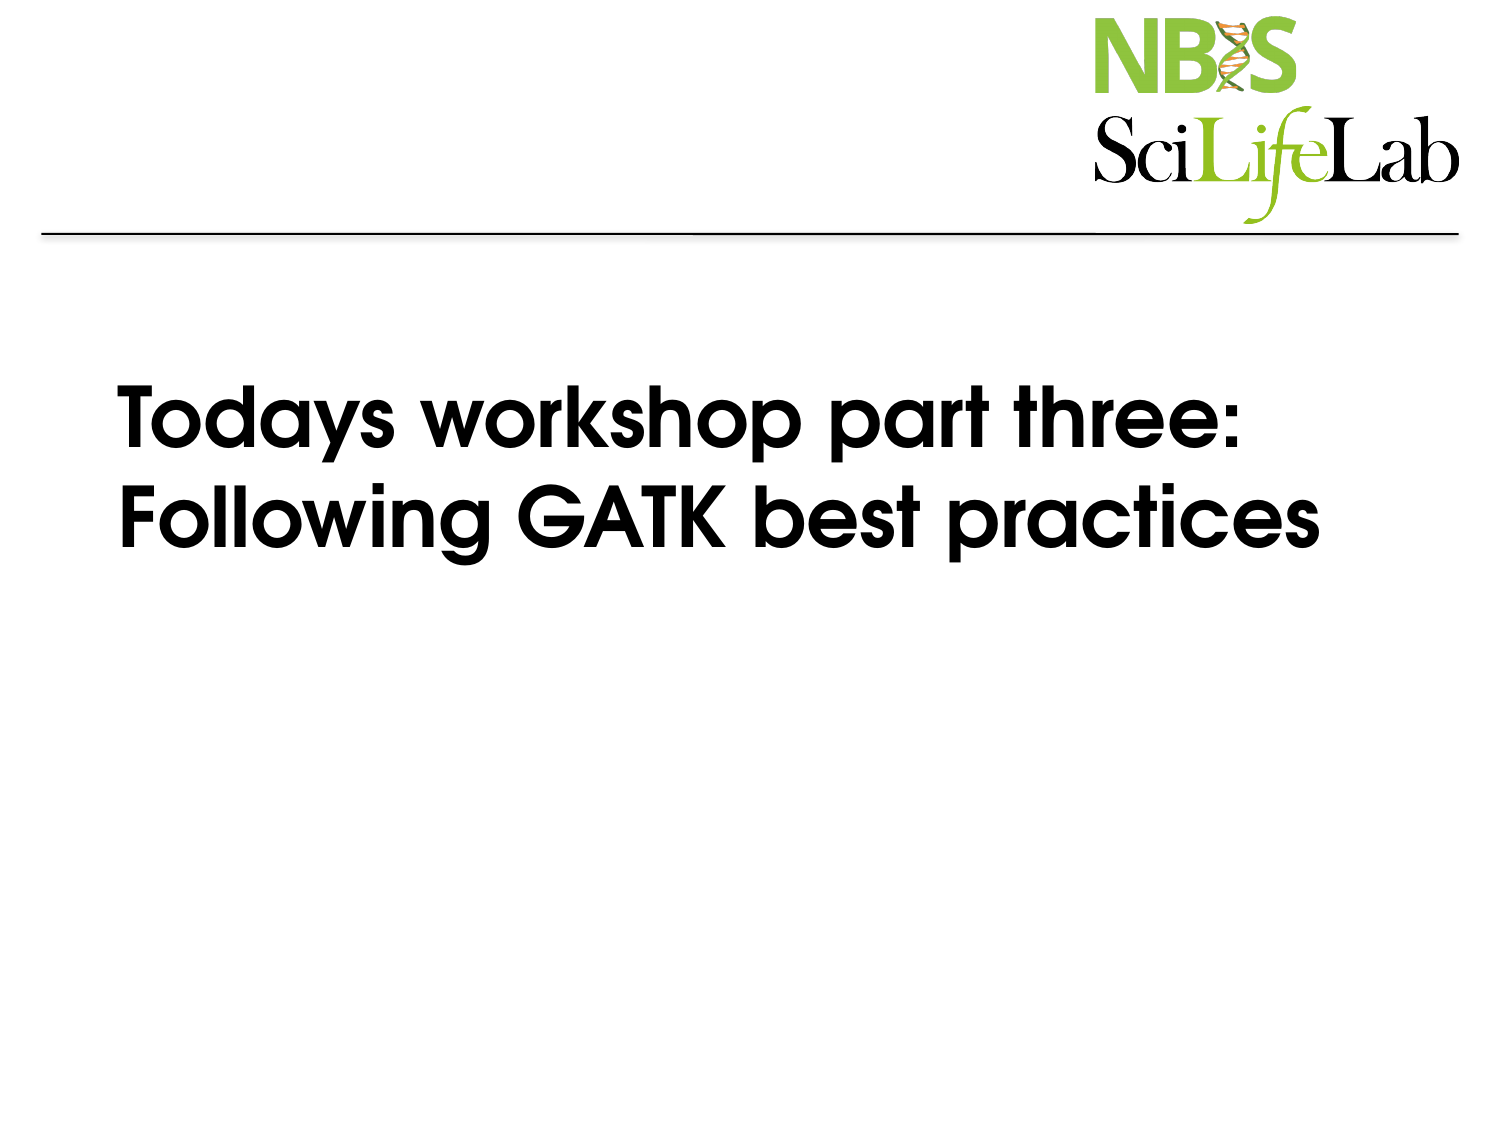

# Todays workshop part three: Following GATK best practices